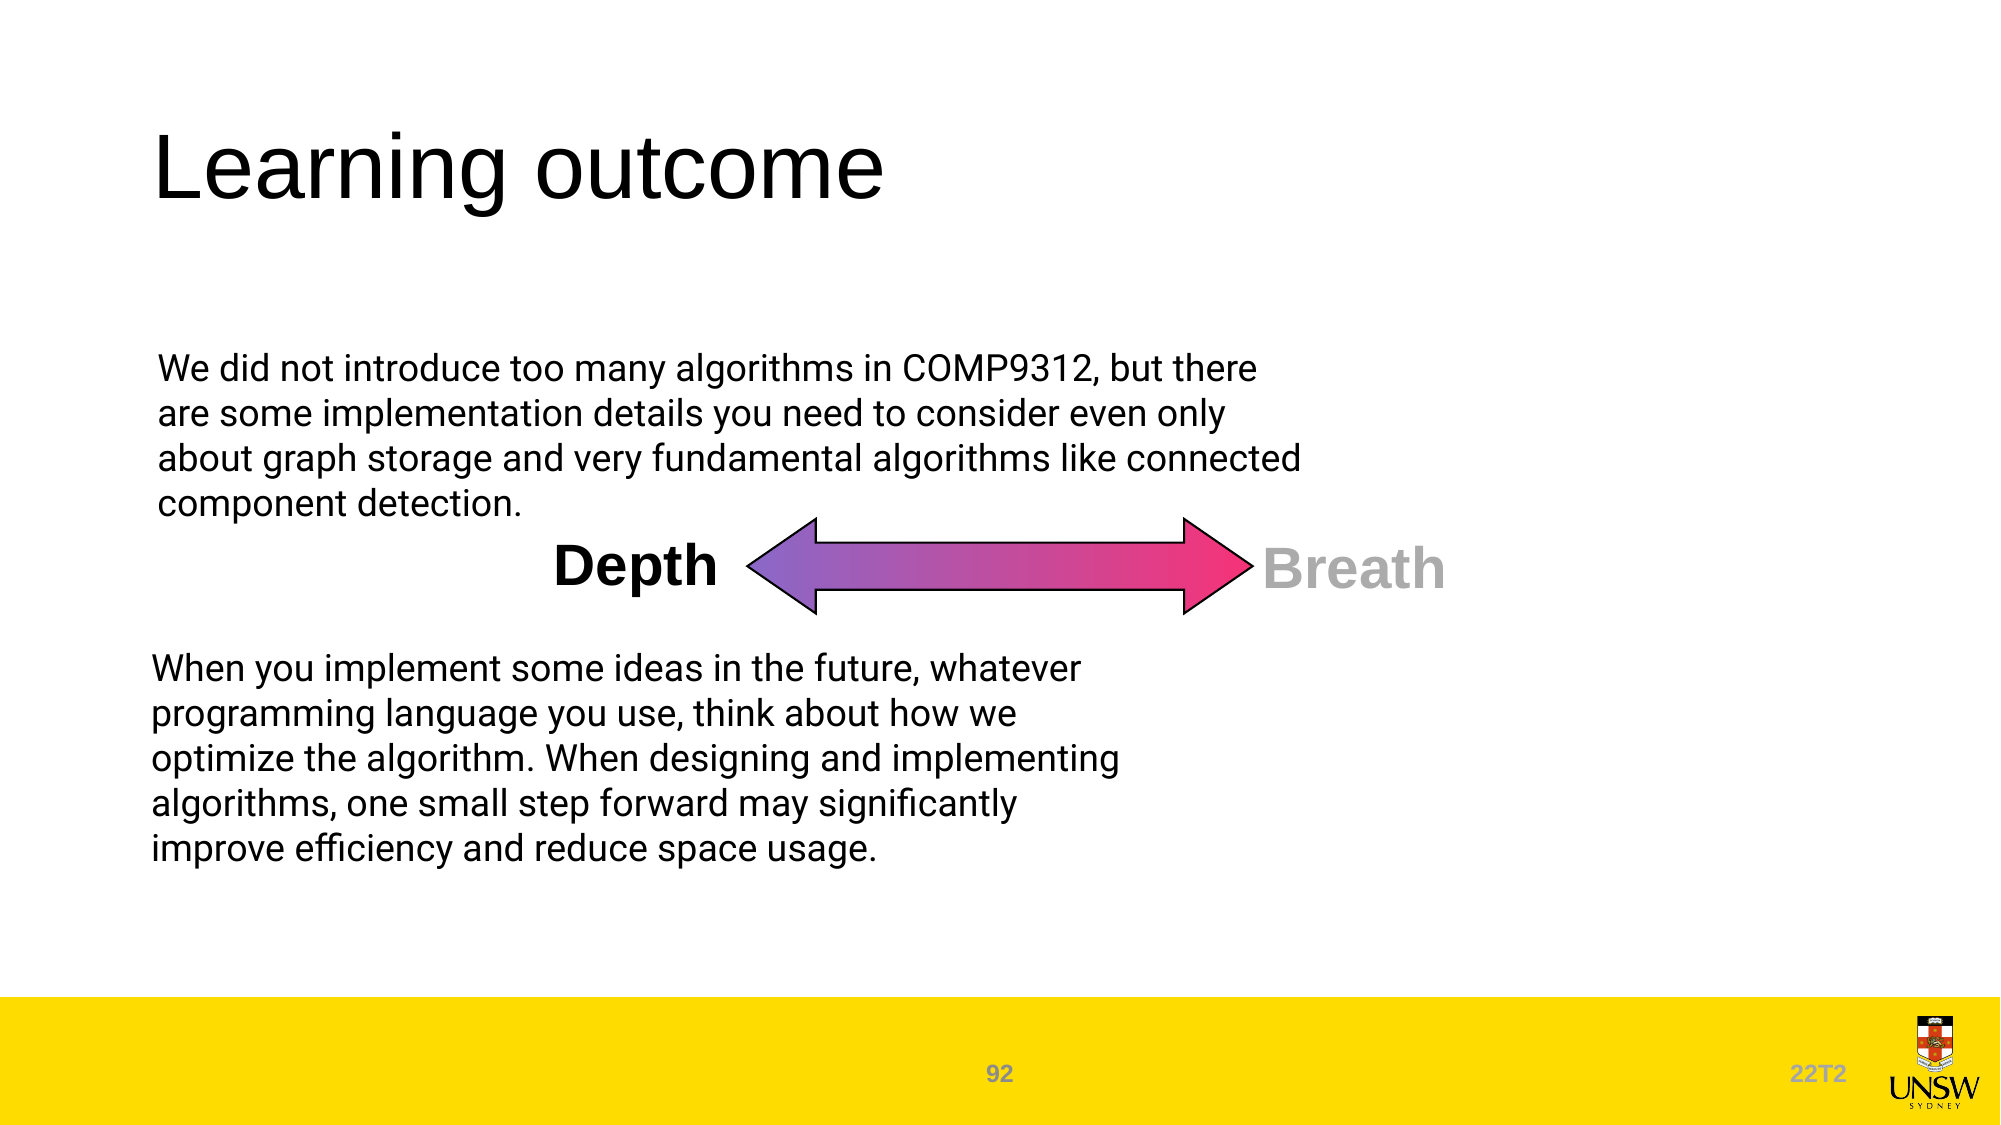

# Learning outcome
We did not introduce too many algorithms in COMP9312, but there are some implementation details you need to consider even only about graph storage and very fundamental algorithms like connected component detection.

Depth
Breath
When you implement some ideas in the future, whatever programming language you use, think about how we optimize the algorithm. When designing and implementing algorithms, one small step forward may significantly improve efficiency and reduce space usage.
92
22T2